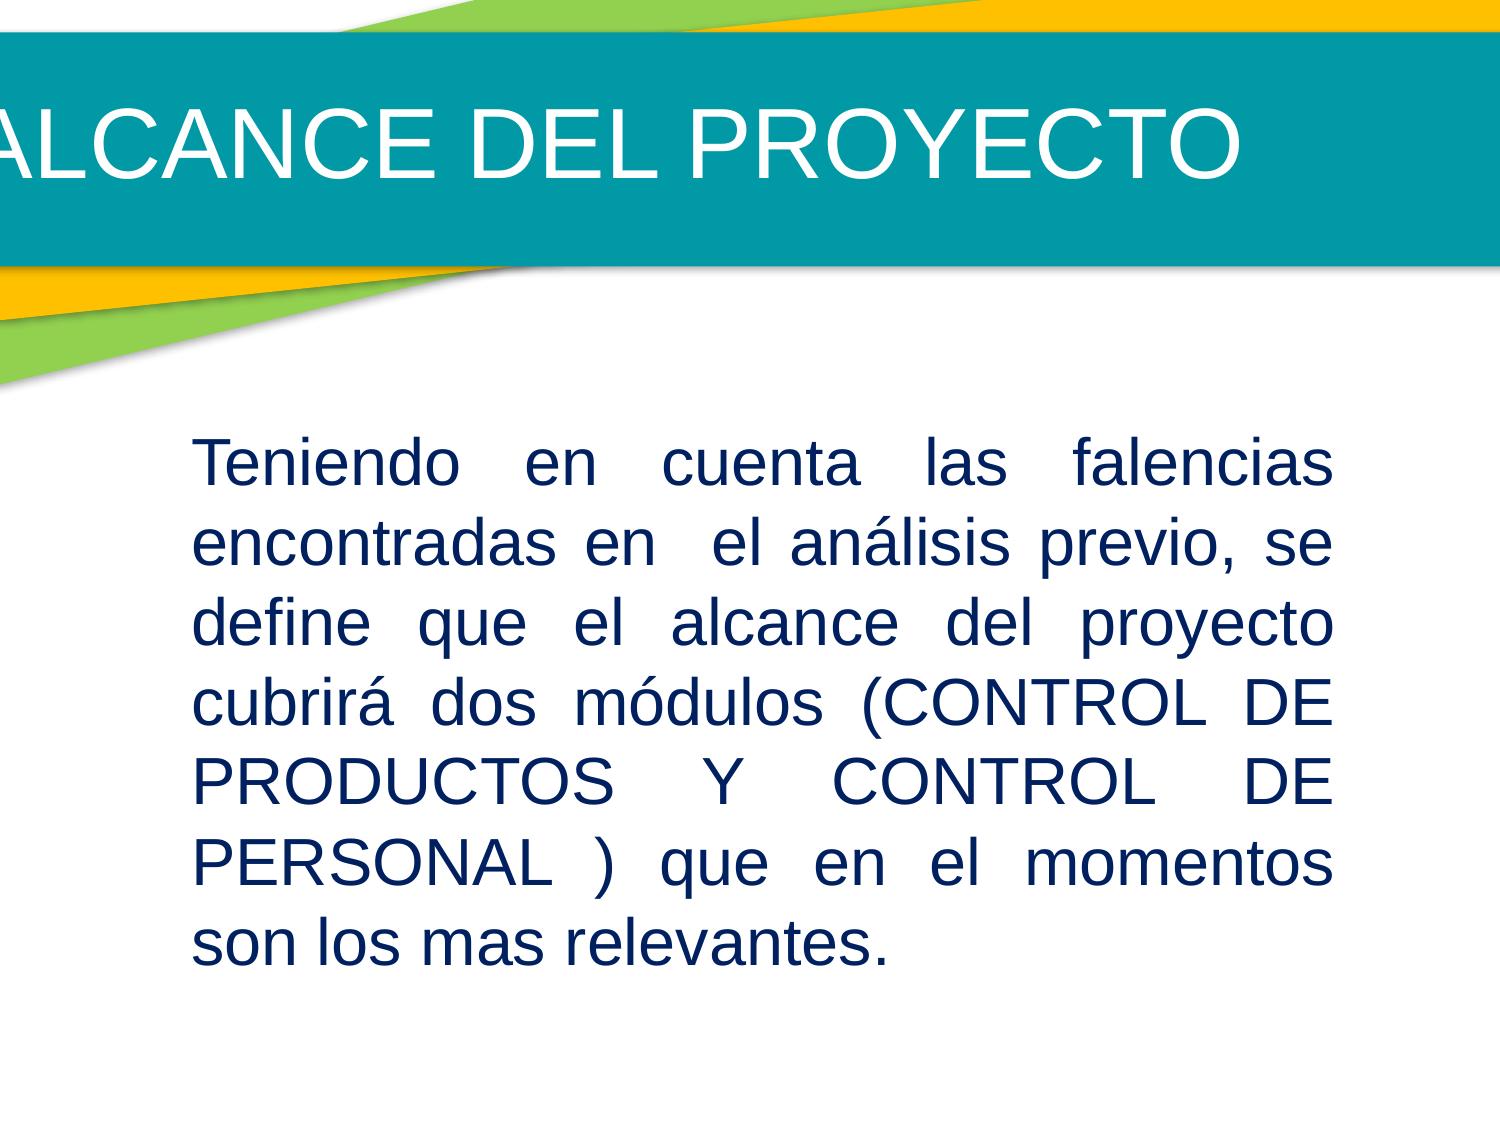

ALCANCE DEL PROYECTO
Teniendo en cuenta las falencias encontradas en  el análisis previo, se define que el alcance del proyecto cubrirá dos módulos (CONTROL DE PRODUCTOS Y CONTROL DE PERSONAL ) que en el momentos son los mas relevantes.